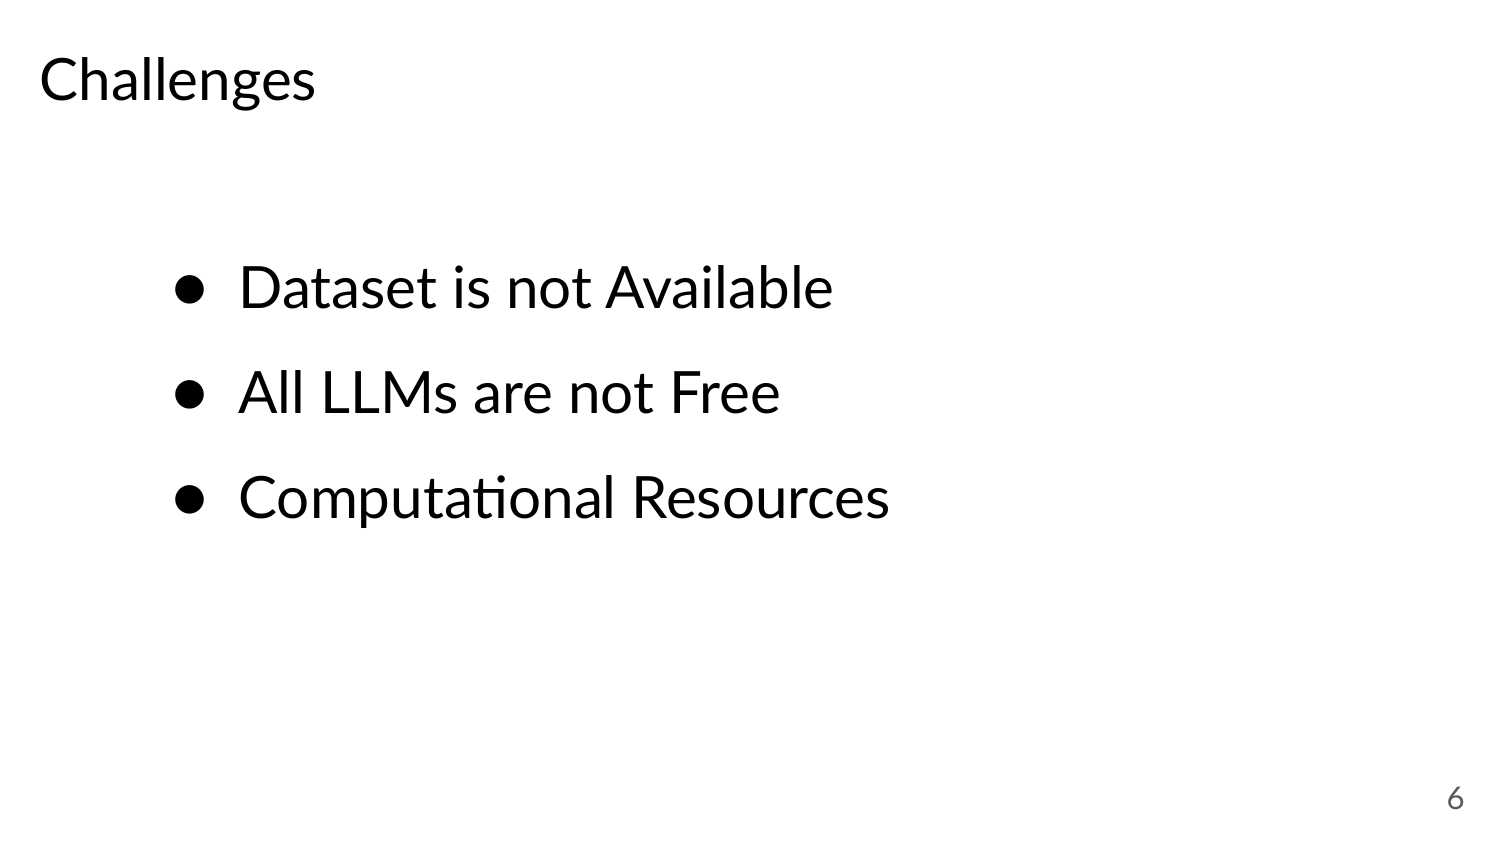

Challenges
Dataset is not Available
All LLMs are not Free
Computational Resources
6